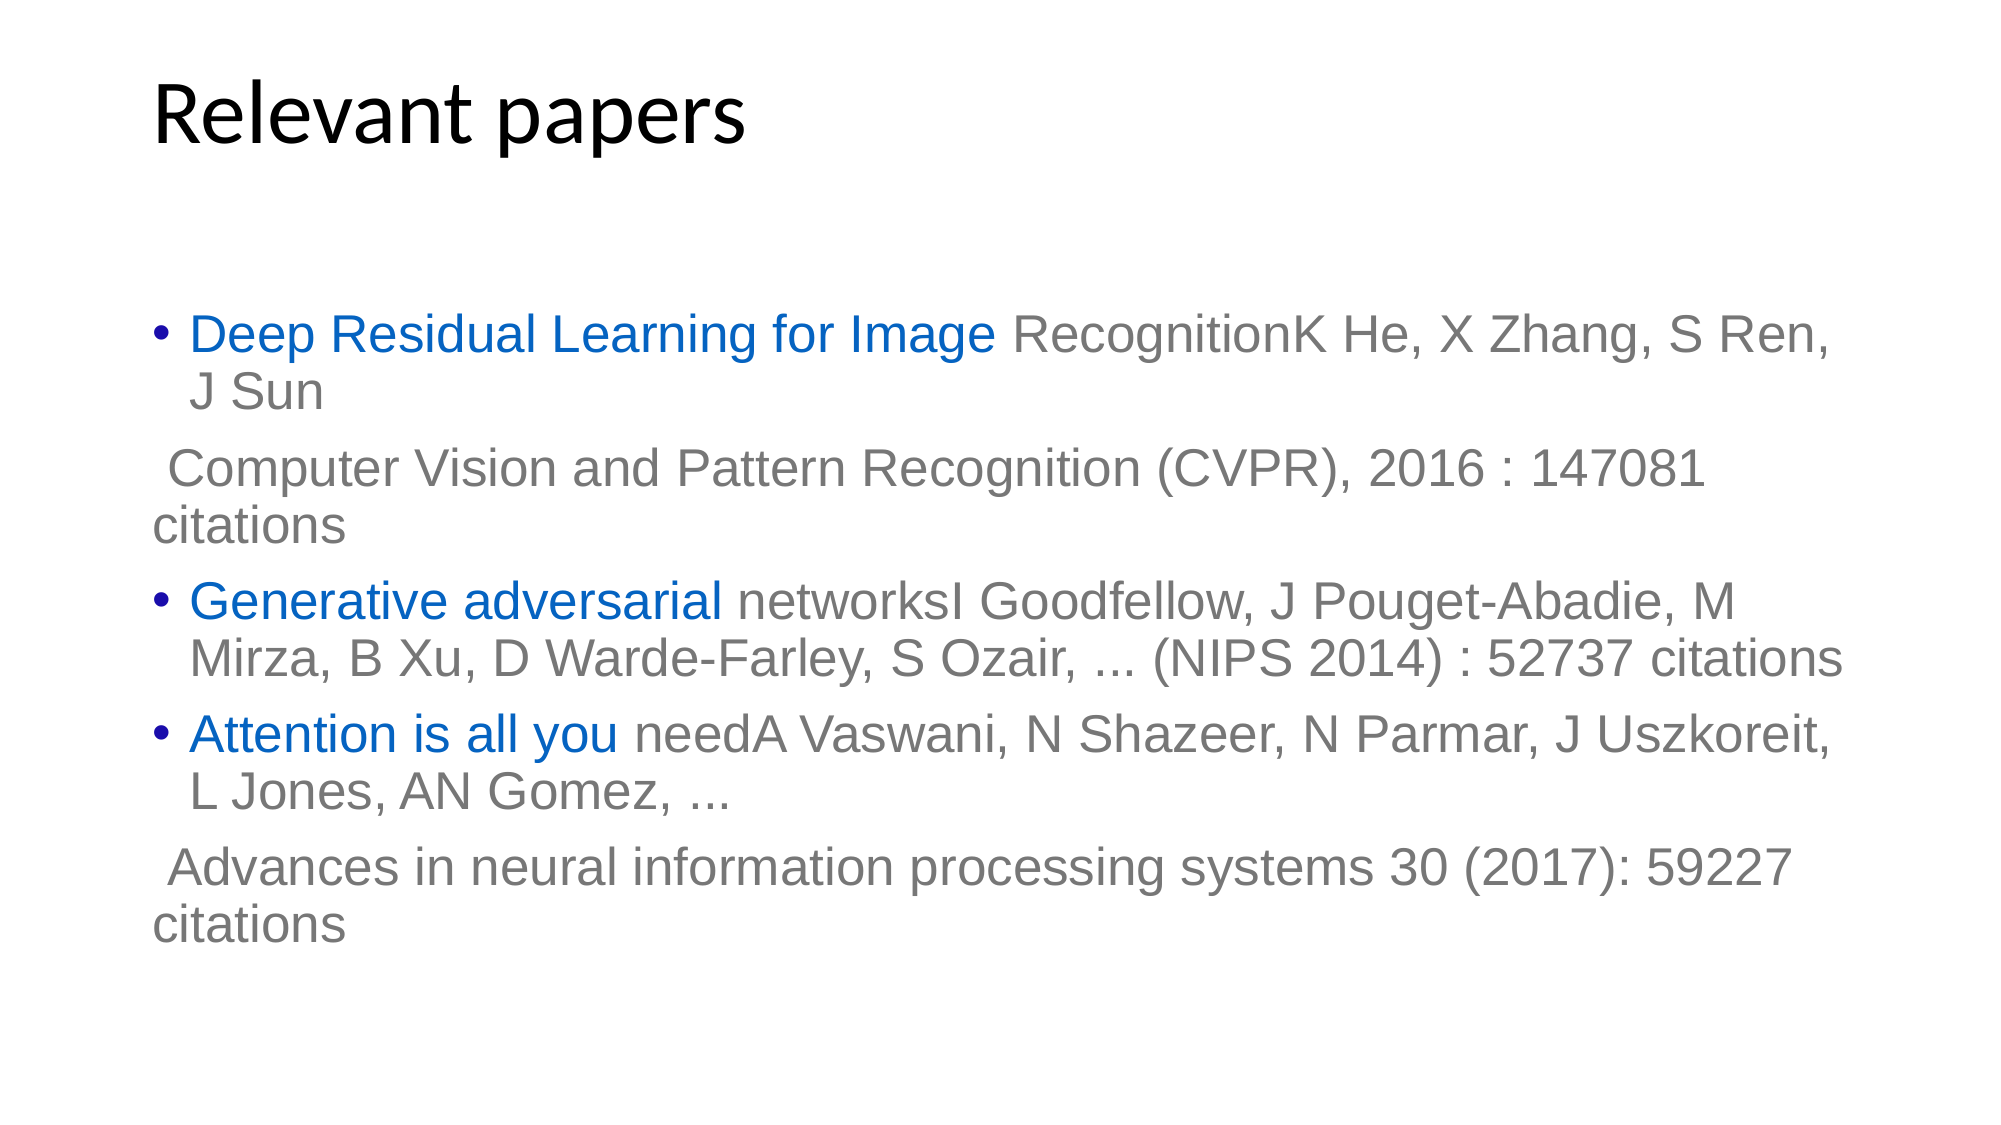

# Relevant papers
Deep Residual Learning for Image RecognitionK He, X Zhang, S Ren, J Sun
 Computer Vision and Pattern Recognition (CVPR), 2016 : 147081 citations
Generative adversarial networksI Goodfellow, J Pouget-Abadie, M Mirza, B Xu, D Warde-Farley, S Ozair, ... (NIPS 2014) : 52737 citations
Attention is all you needA Vaswani, N Shazeer, N Parmar, J Uszkoreit, L Jones, AN Gomez, ...
 Advances in neural information processing systems 30 (2017): 59227 citations